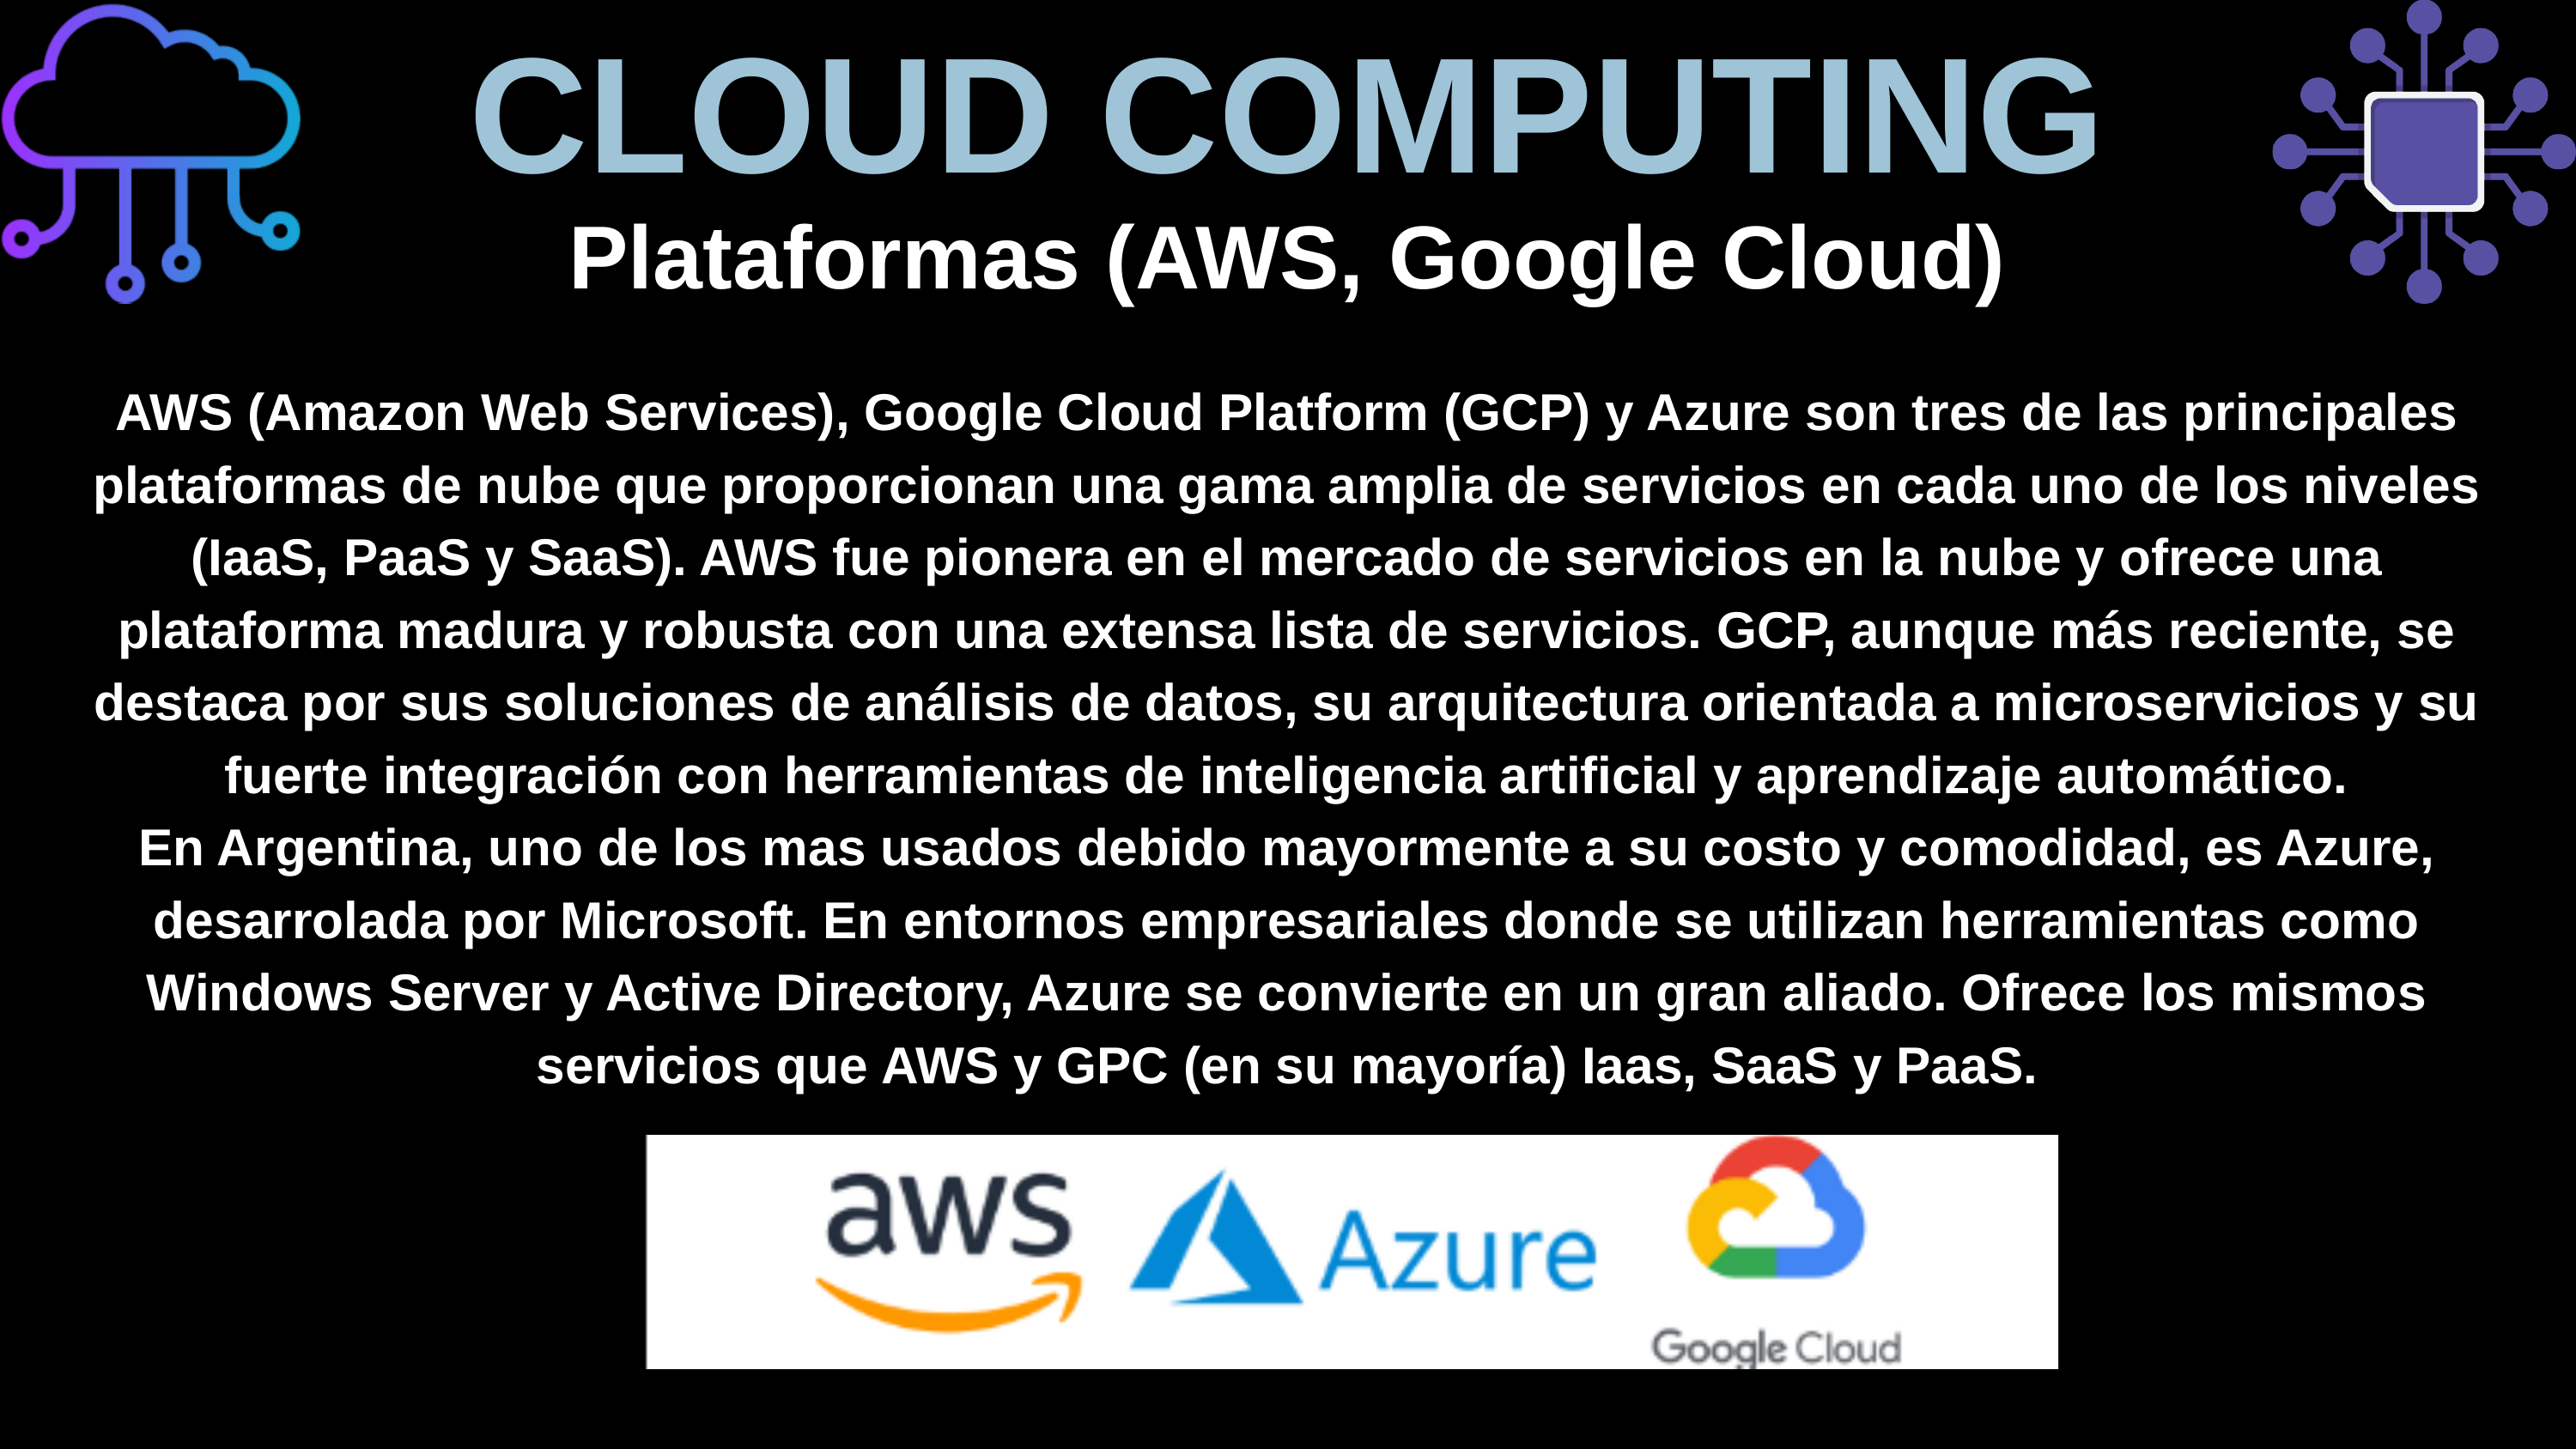

CLOUD COMPUTING
Plataformas (AWS, Google Cloud)
AWS (Amazon Web Services), Google Cloud Platform (GCP) y Azure son tres de las principales plataformas de nube que proporcionan una gama amplia de servicios en cada uno de los niveles (IaaS, PaaS y SaaS). AWS fue pionera en el mercado de servicios en la nube y ofrece una plataforma madura y robusta con una extensa lista de servicios. GCP, aunque más reciente, se destaca por sus soluciones de análisis de datos, su arquitectura orientada a microservicios y su fuerte integración con herramientas de inteligencia artificial y aprendizaje automático.
En Argentina, uno de los mas usados debido mayormente a su costo y comodidad, es Azure, desarrolada por Microsoft. En entornos empresariales donde se utilizan herramientas como Windows Server y Active Directory, Azure se convierte en un gran aliado. Ofrece los mismos servicios que AWS y GPC (en su mayoría) Iaas, SaaS y PaaS.